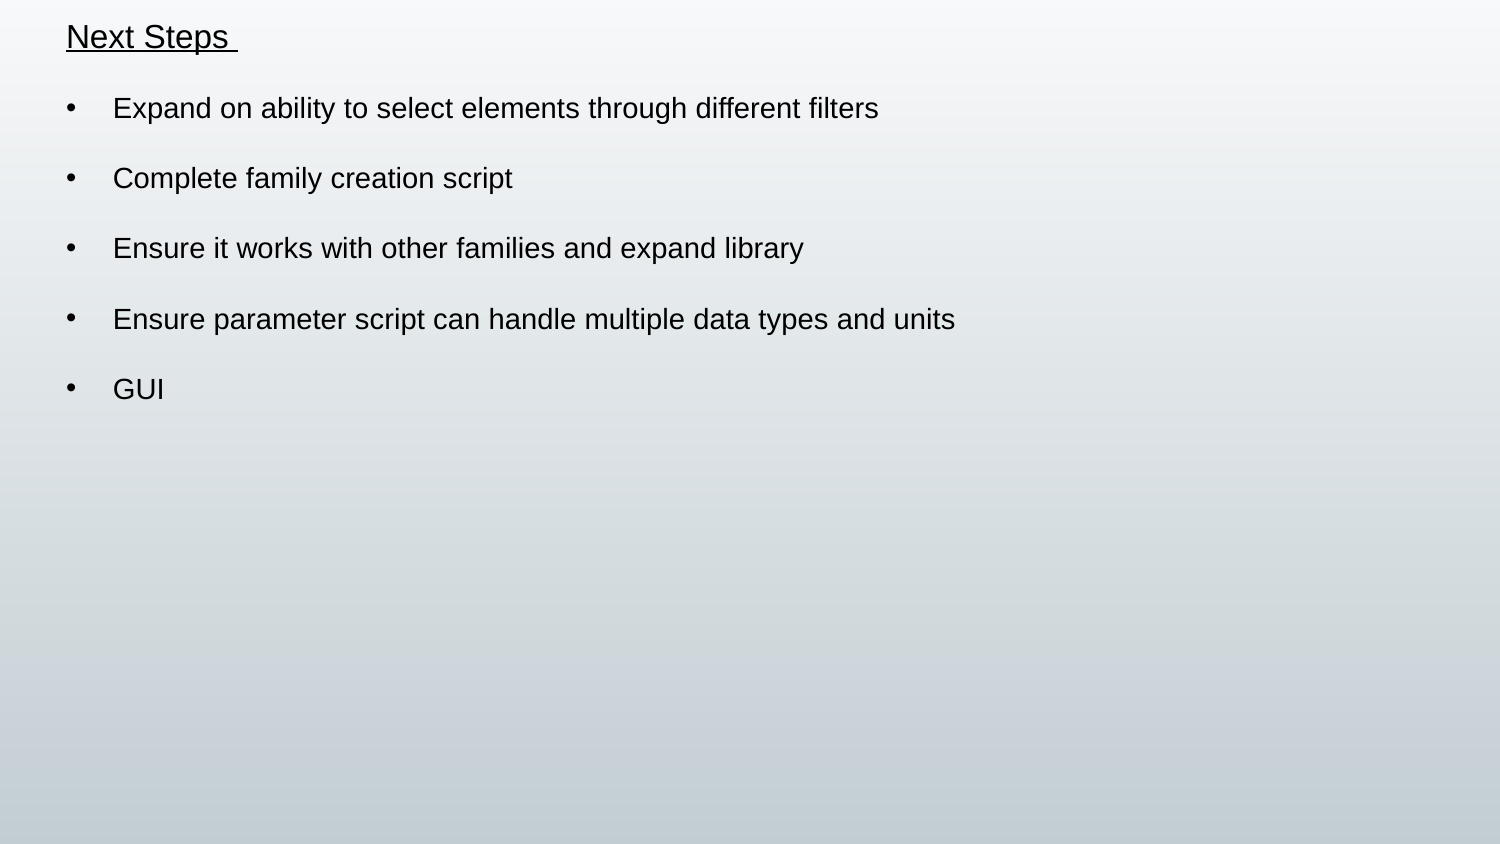

# Next Steps
Expand on ability to select elements through different filters

Complete family creation script

Ensure it works with other families and expand library

Ensure parameter script can handle multiple data types and units

GUI